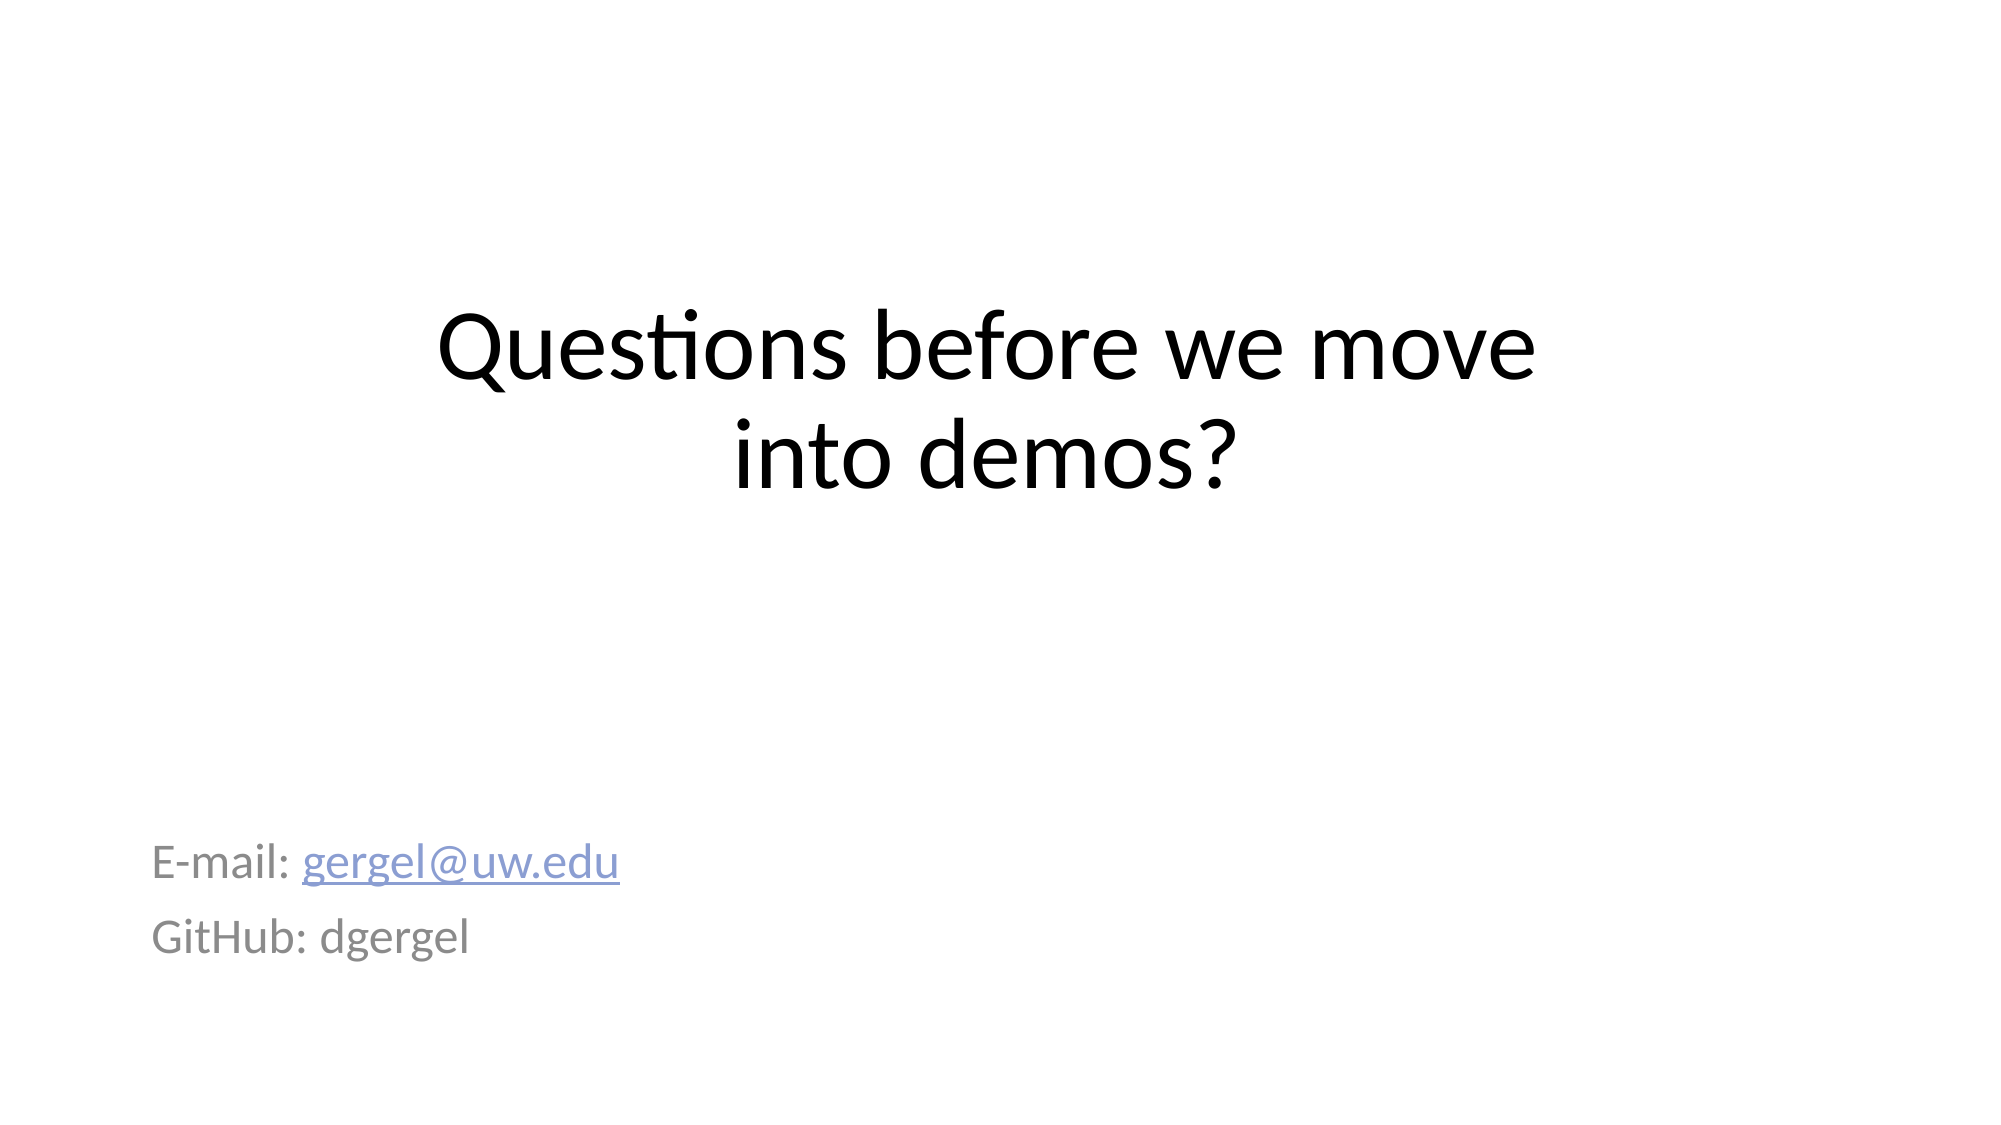

# Questions before we move into demos?

E-mail: gergel@uw.edu
GitHub: dgergel